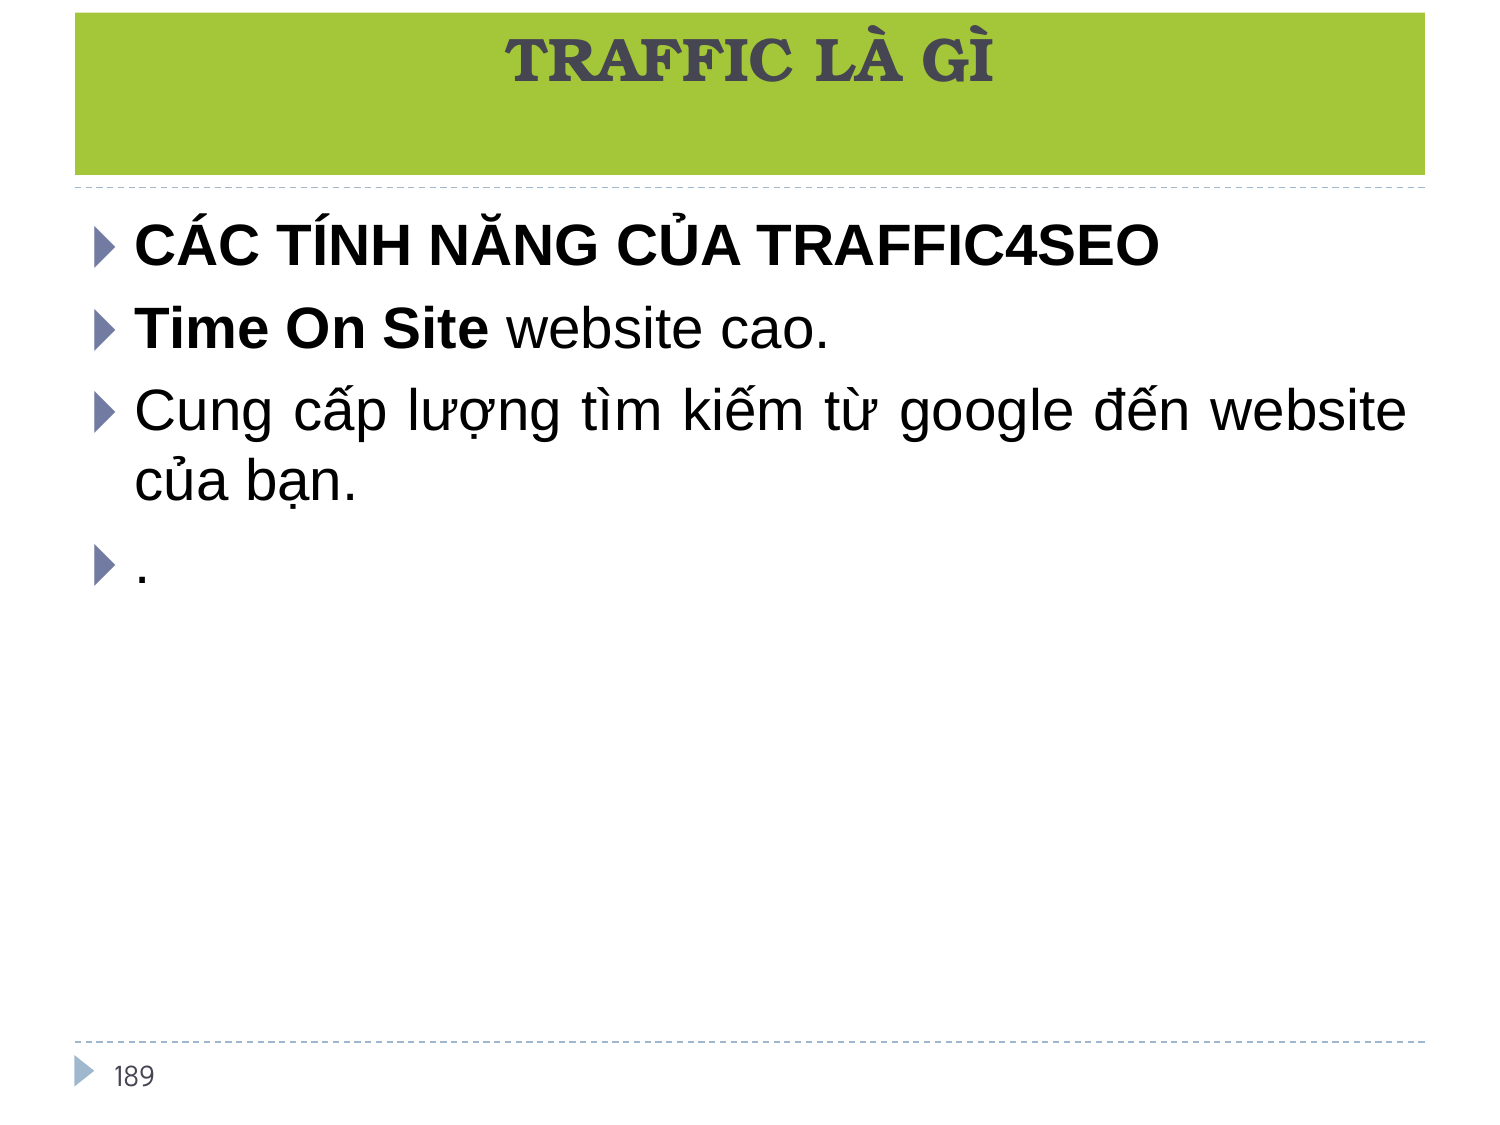

# TRAFFIC LÀ GÌ
CÁC TÍNH NĂNG CỦA TRAFFIC4SEO
Time On Site website cao.
Cung cấp lượng tìm kiếm từ google đến website của bạn.
.

189